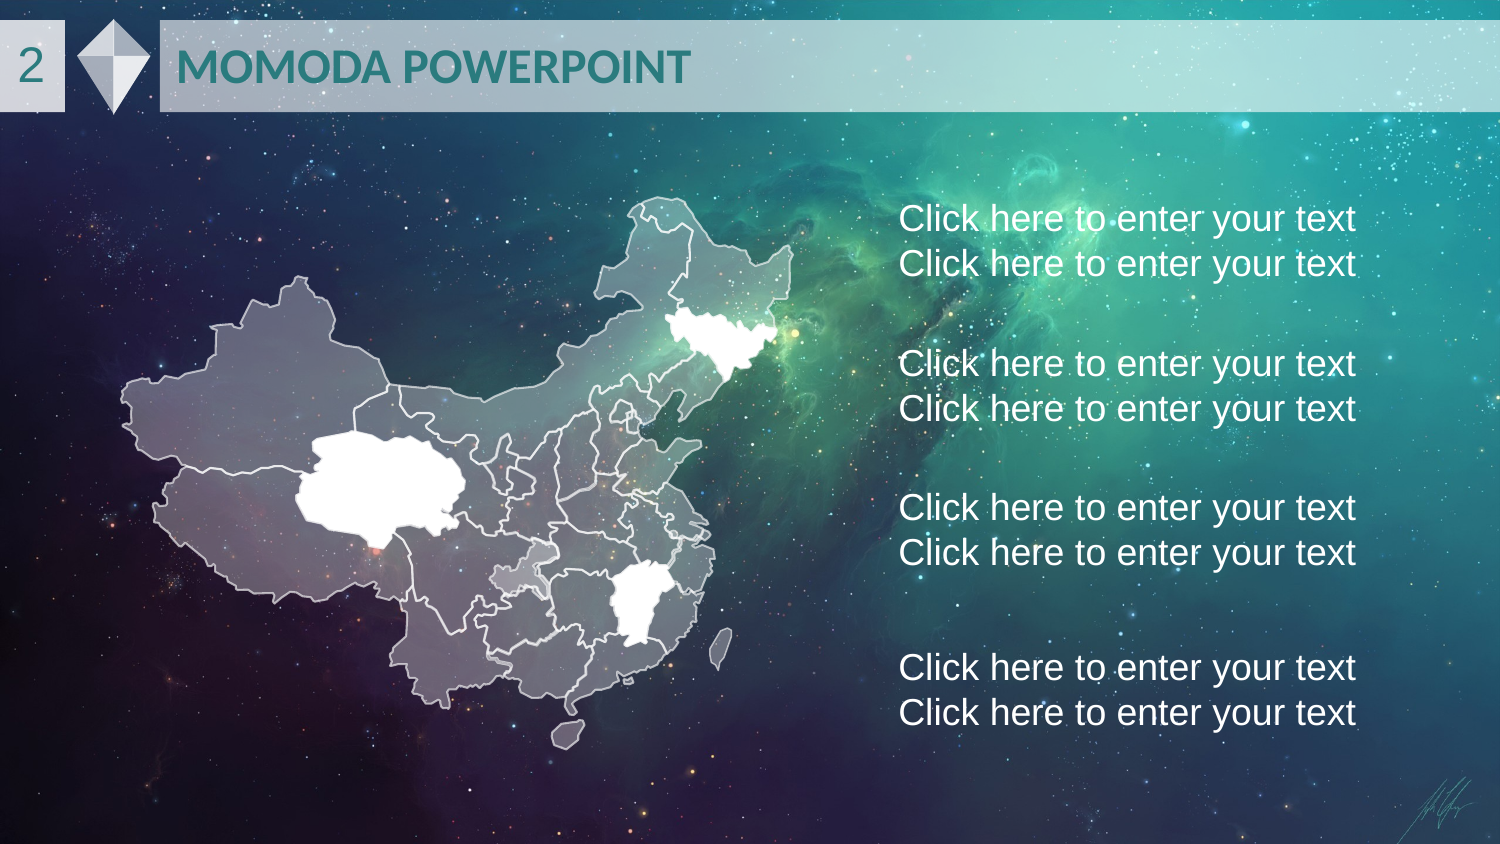

2
MOMODA POWERPOINT
Click here to enter your text
Click here to enter your text

Click here to enter your text
Click here to enter your text
Click here to enter your text
Click here to enter your text
Click here to enter your text
Click here to enter your text